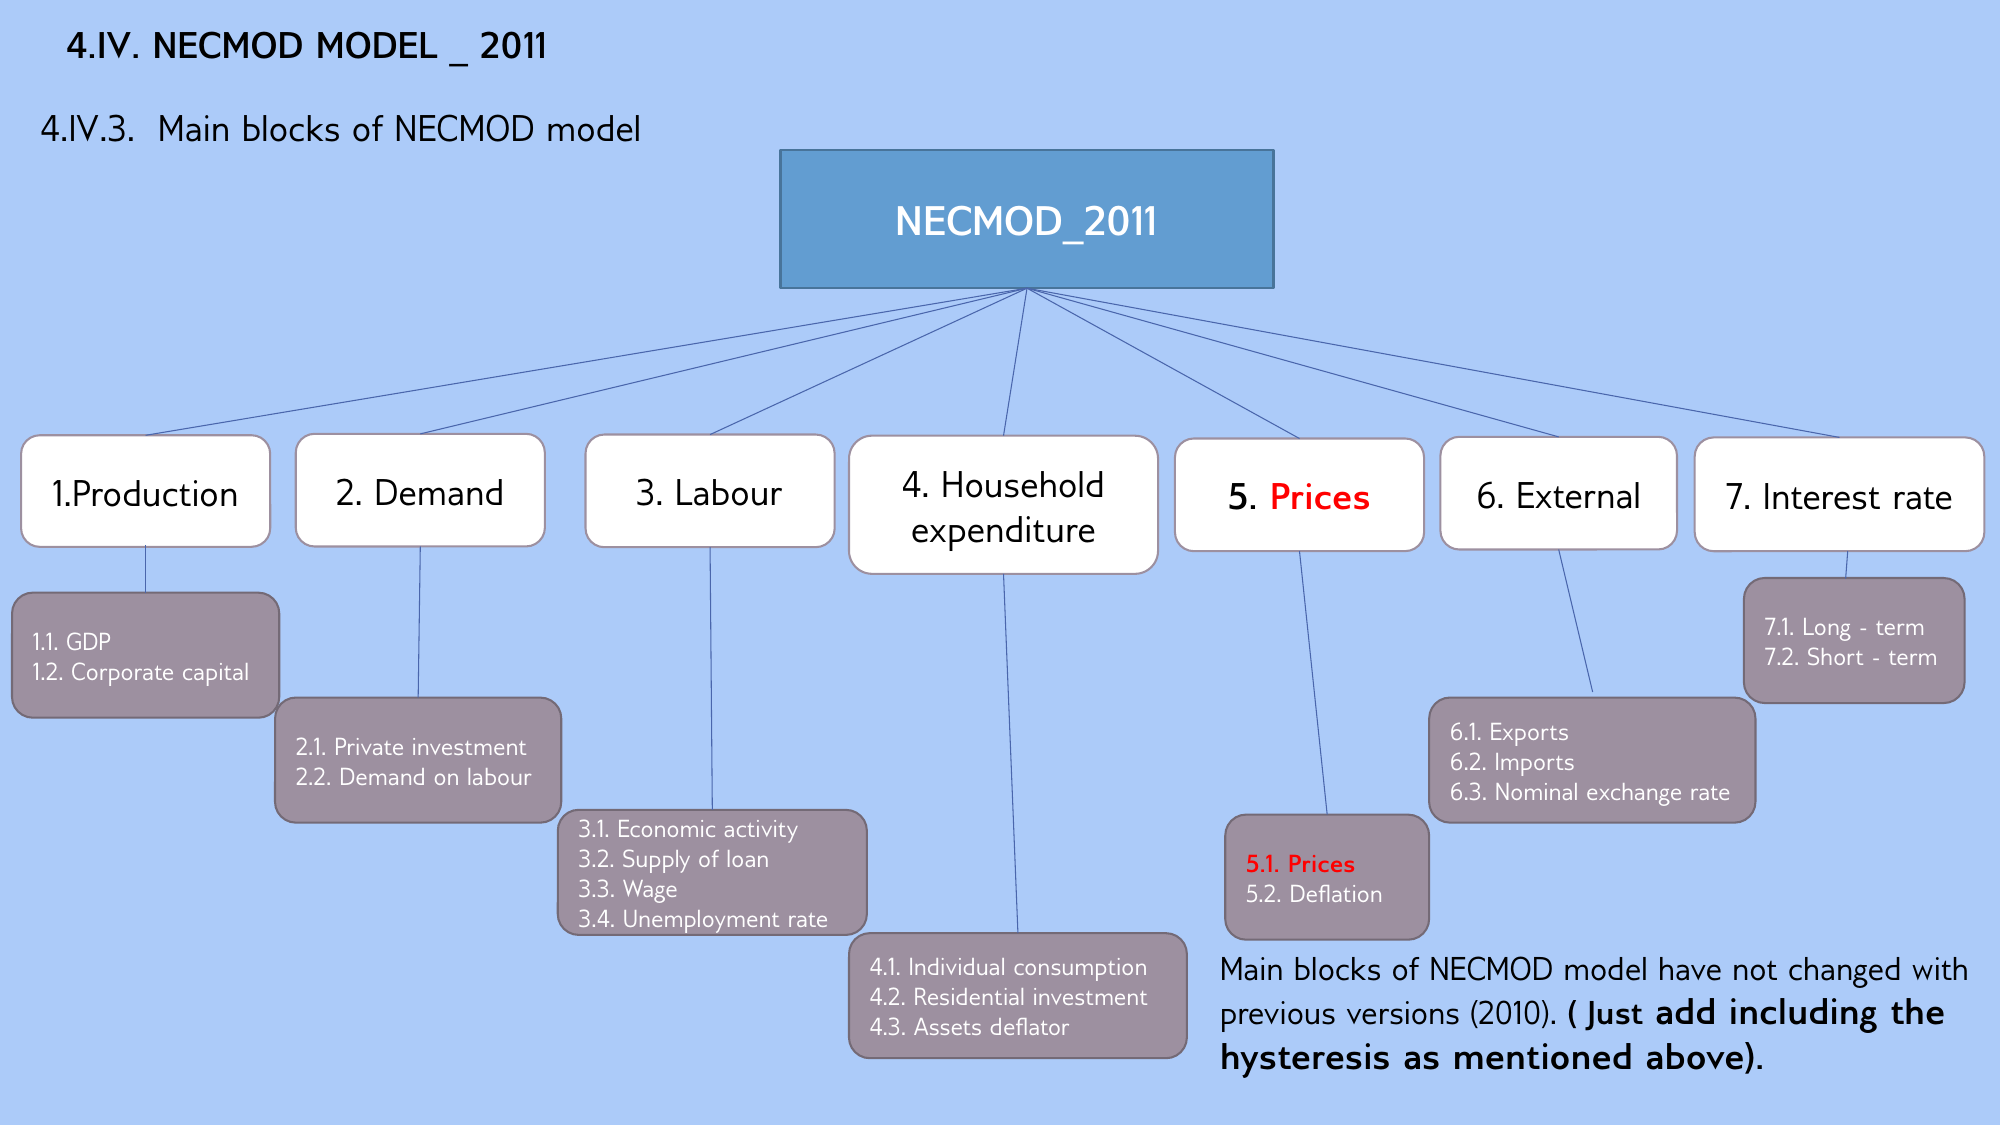

4.IV. NECMOD MODEL _ 2011
4.IV.3.  Main blocks of NECMOD model
NECMOD_2011
2. Demand
3. Labour
1.Production
4. Household expenditure
6. External
7. Interest rate
5. Prices
7.1. Long - term
7.2. Short - term
1.1. GDP
1.2. Corporate capital
2.1. Private investment
2.2. Demand on labour
6.1. Exports
6.2. Imports
6.3. Nominal exchange rate
3.1. Economic activity
3.2. Supply of loan
3.3. Wage
3.4. Unemployment rate
5.1. Prices
5.2. Deflation
4.1. Individual consumption
4.2. Residential investment
4.3. Assets deflator
Main blocks of NECMOD model have not changed with previous versions (2010). ( Just add including the hysteresis as mentioned above).